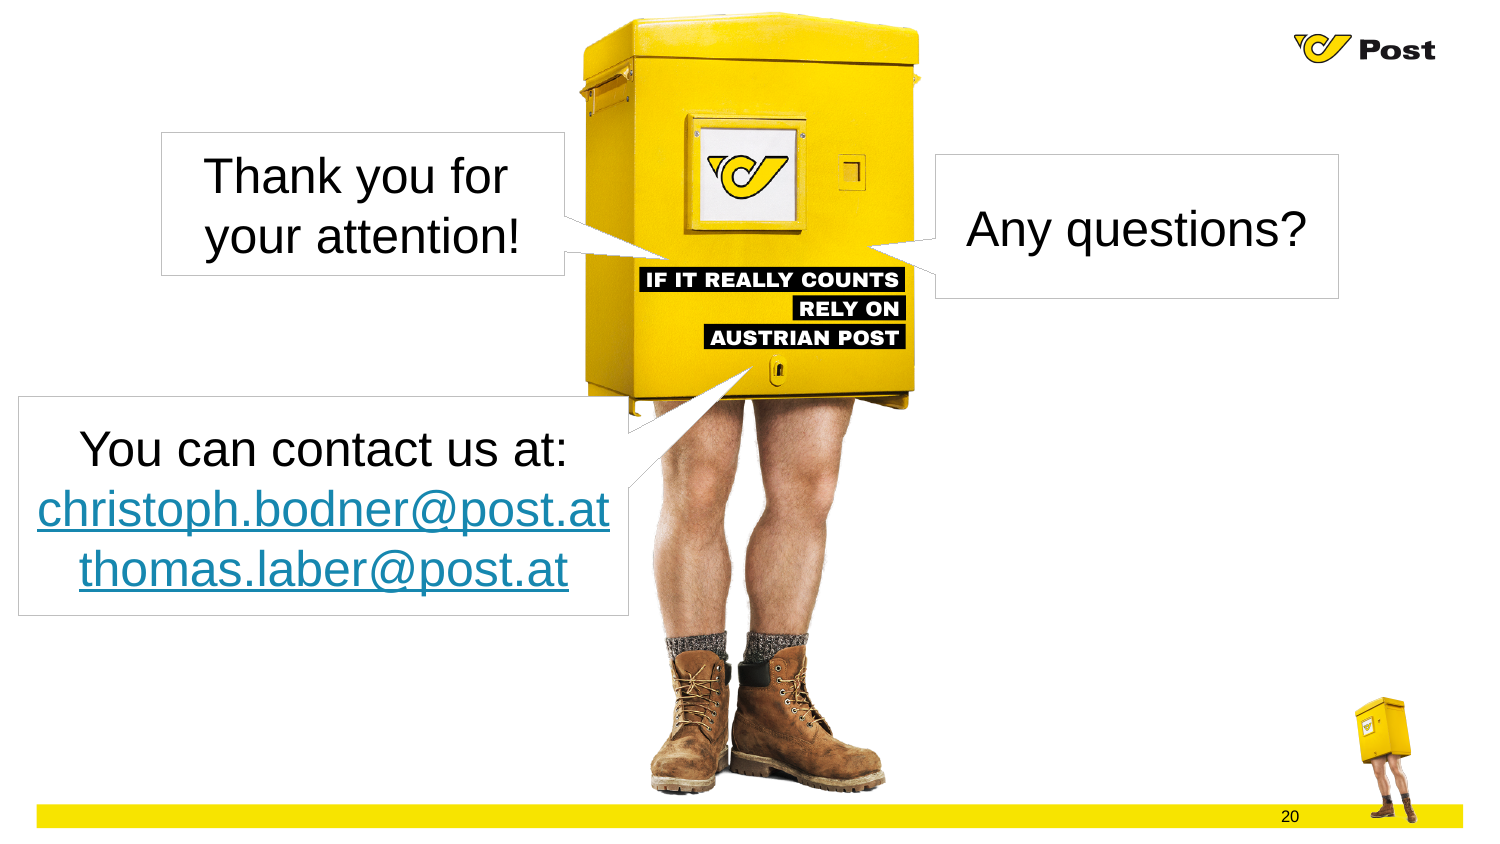

Thank you for
your attention!
Any questions?
You can contact us at:
christoph.bodner@post.at
thomas.laber@post.at
20